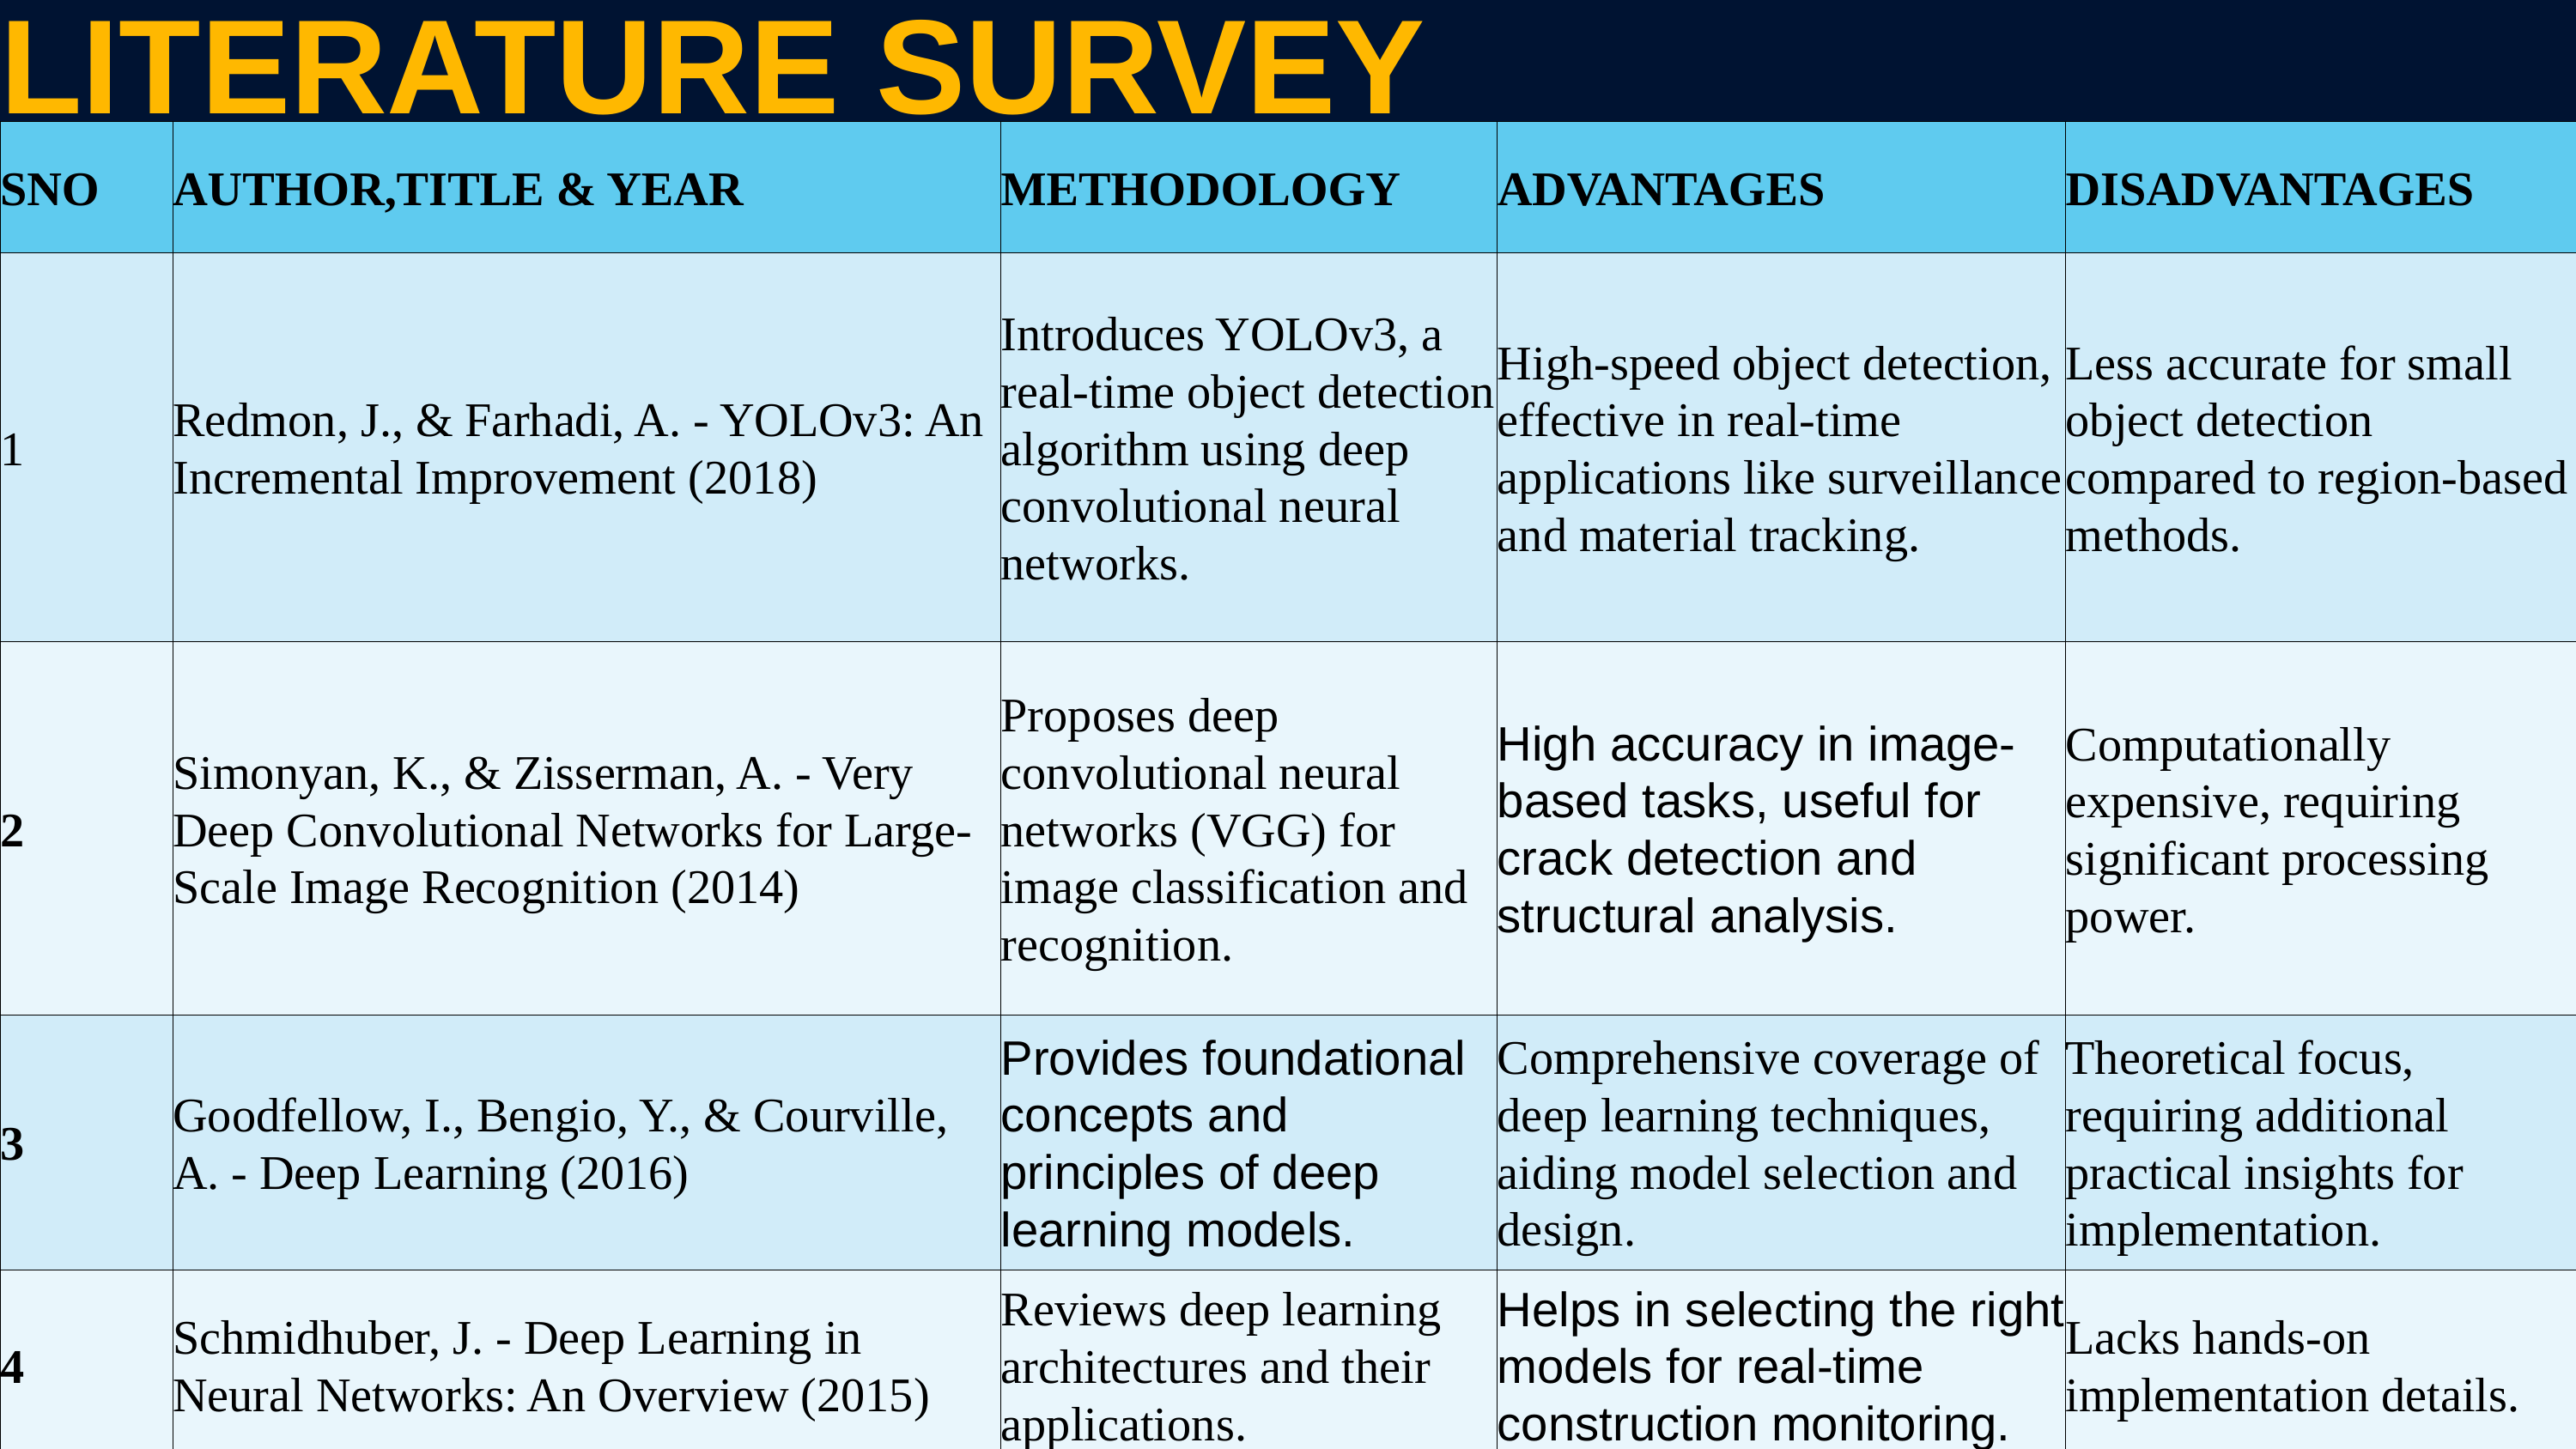

LITERATURE SURVEY

| SNO | AUTHOR,TITLE & YEAR | METHODOLOGY | ADVANTAGES | DISADVANTAGES |
| --- | --- | --- | --- | --- |
| 1 | Redmon, J., & Farhadi, A. - YOLOv3: An Incremental Improvement (2018) | Introduces YOLOv3, a real-time object detection algorithm using deep convolutional neural networks. | High-speed object detection, effective in real-time applications like surveillance and material tracking. | Less accurate for small object detection compared to region-based methods. |
| 2 | Simonyan, K., & Zisserman, A. - Very Deep Convolutional Networks for Large-Scale Image Recognition (2014) | Proposes deep convolutional neural networks (VGG) for image classification and recognition. | High accuracy in image-based tasks, useful for crack detection and structural analysis. | Computationally expensive, requiring significant processing power. |
| 3 | Goodfellow, I., Bengio, Y., & Courville, A. - Deep Learning (2016) | Provides foundational concepts and principles of deep learning models. | Comprehensive coverage of deep learning techniques, aiding model selection and design. | Theoretical focus, requiring additional practical insights for implementation. |
| 4 | Schmidhuber, J. - Deep Learning in Neural Networks: An Overview (2015) | Reviews deep learning architectures and their applications. | Helps in selecting the right models for real-time construction monitoring. | Lacks hands-on implementation details. |